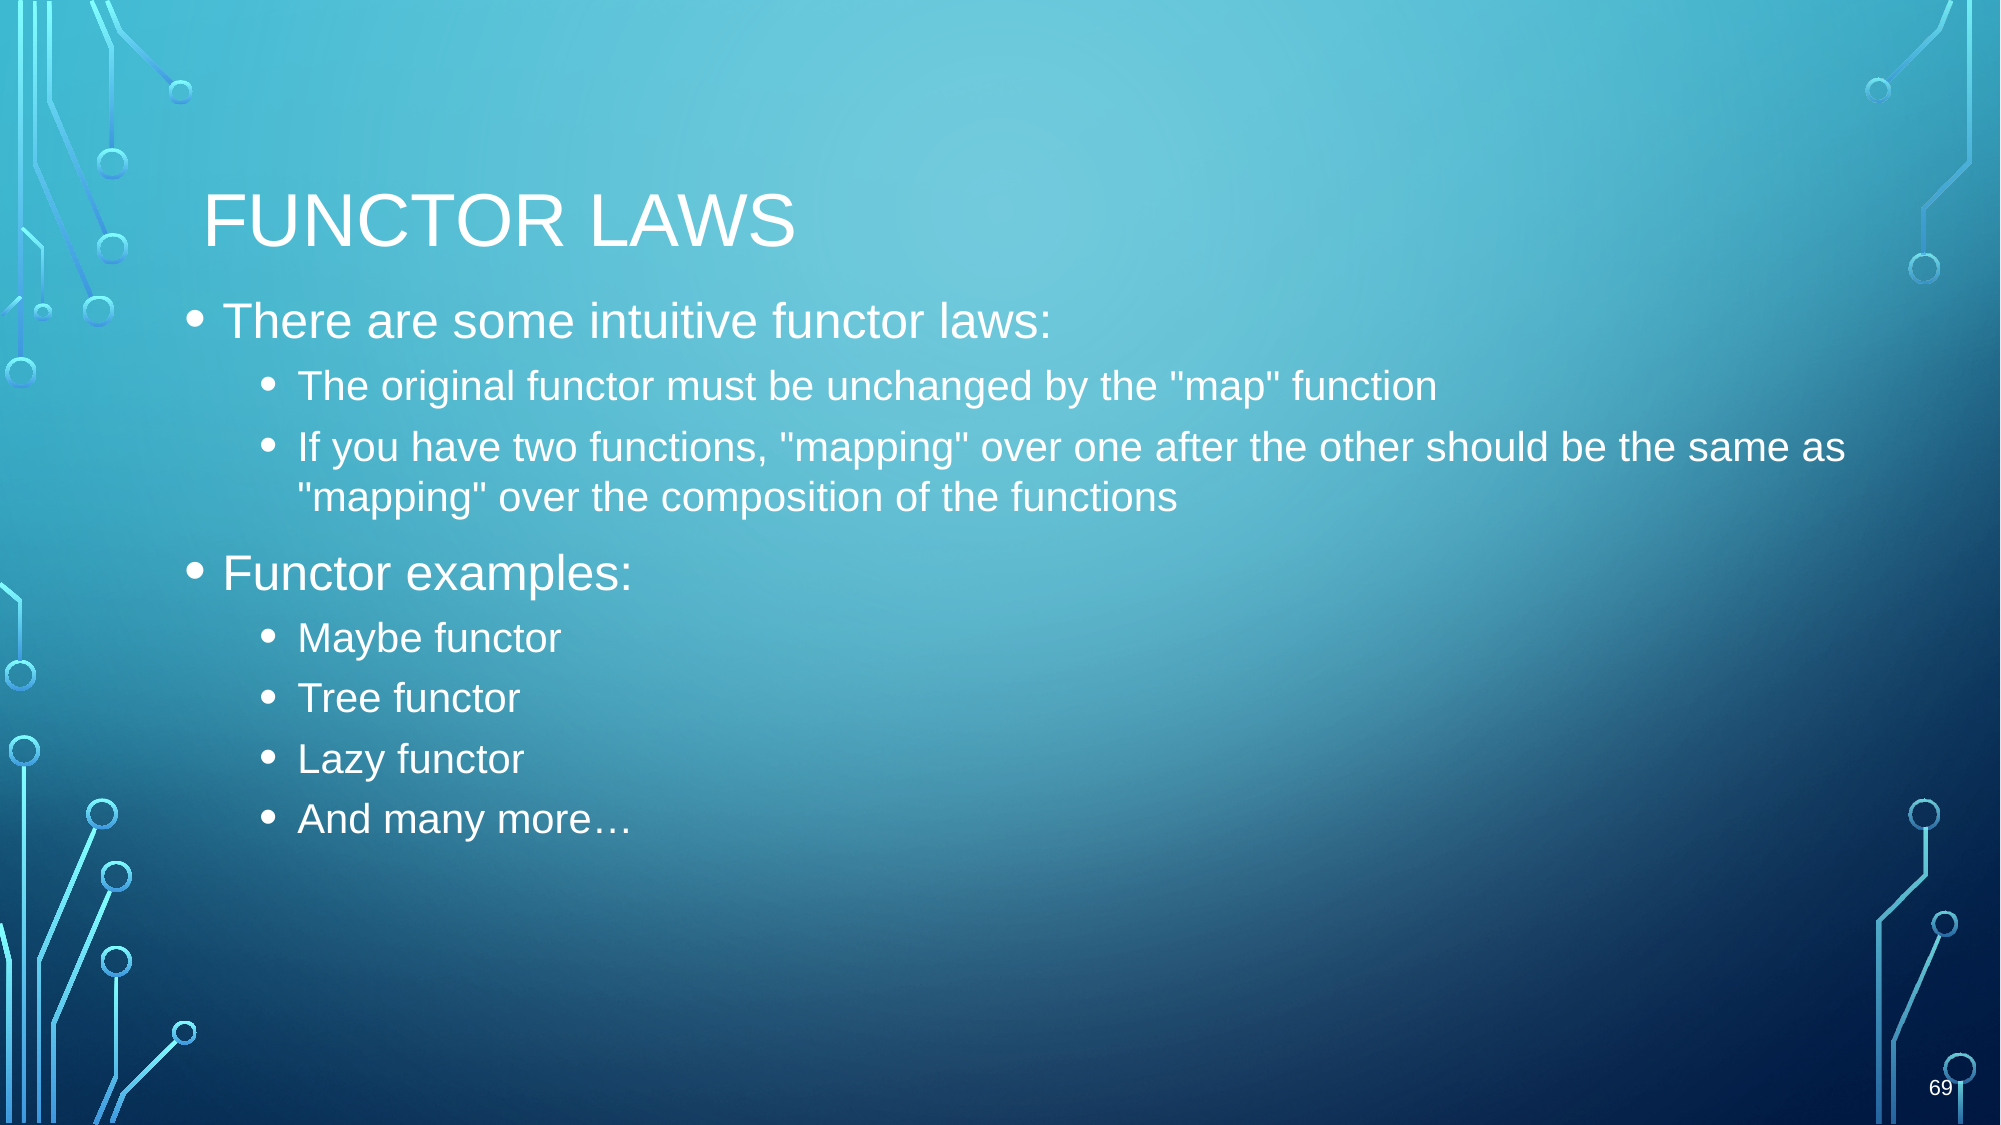

# Functor Laws
There are some intuitive functor laws:
The original functor must be unchanged by the "map" function
If you have two functions, "mapping" over one after the other should be the same as
"mapping" over the composition of the functions
Functor examples:
Maybe functor
Tree functor
Lazy functor
And many more…

69